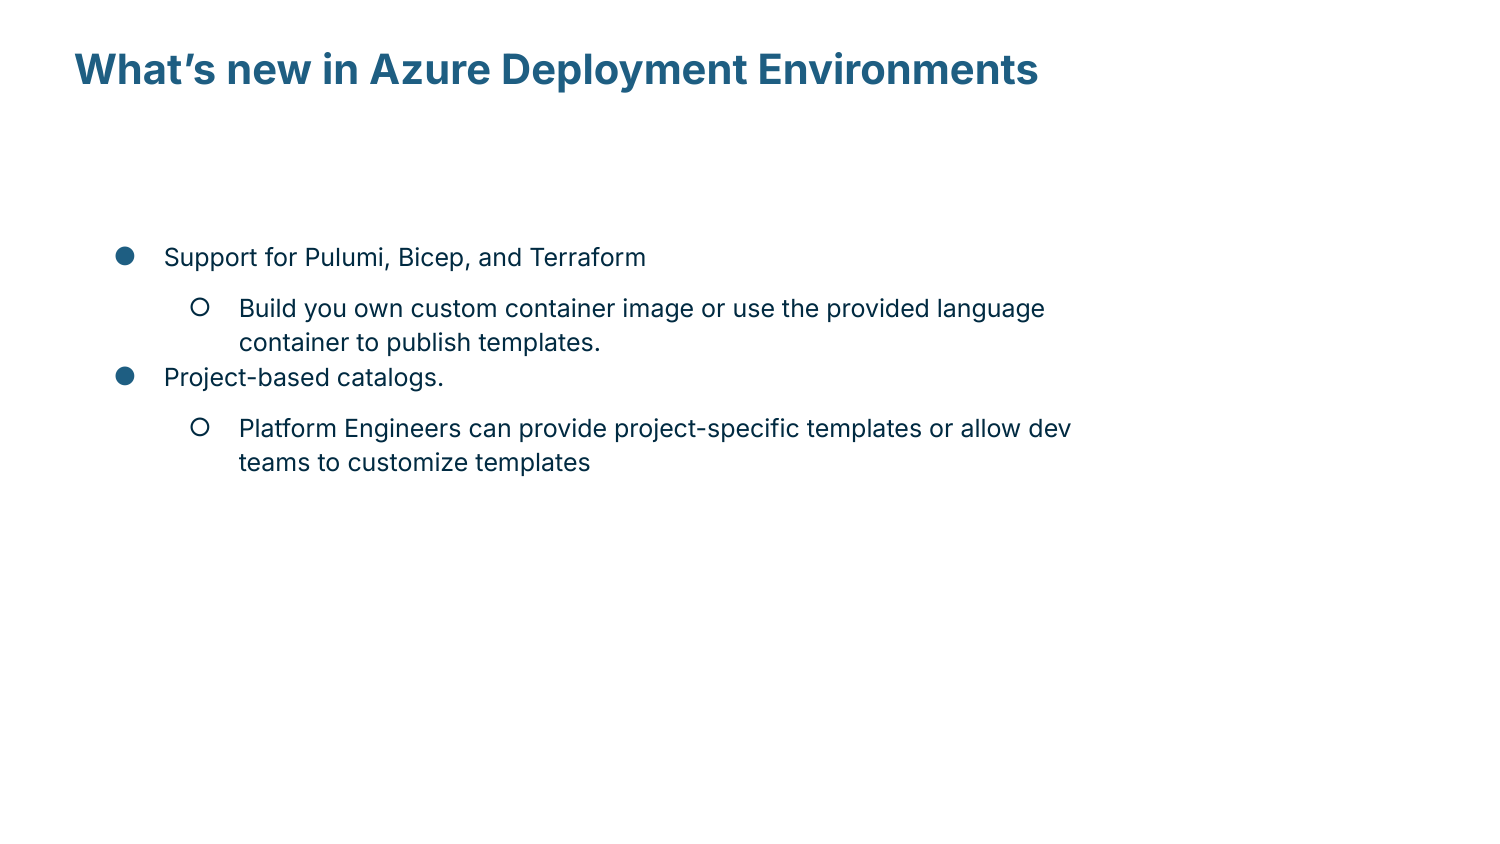

# What’s new in Azure Deployment Environments
Support for Pulumi, Bicep, and Terraform
Build you own custom container image or use the provided language container to publish templates.
Project-based catalogs.
Platform Engineers can provide project-specific templates or allow dev teams to customize templates